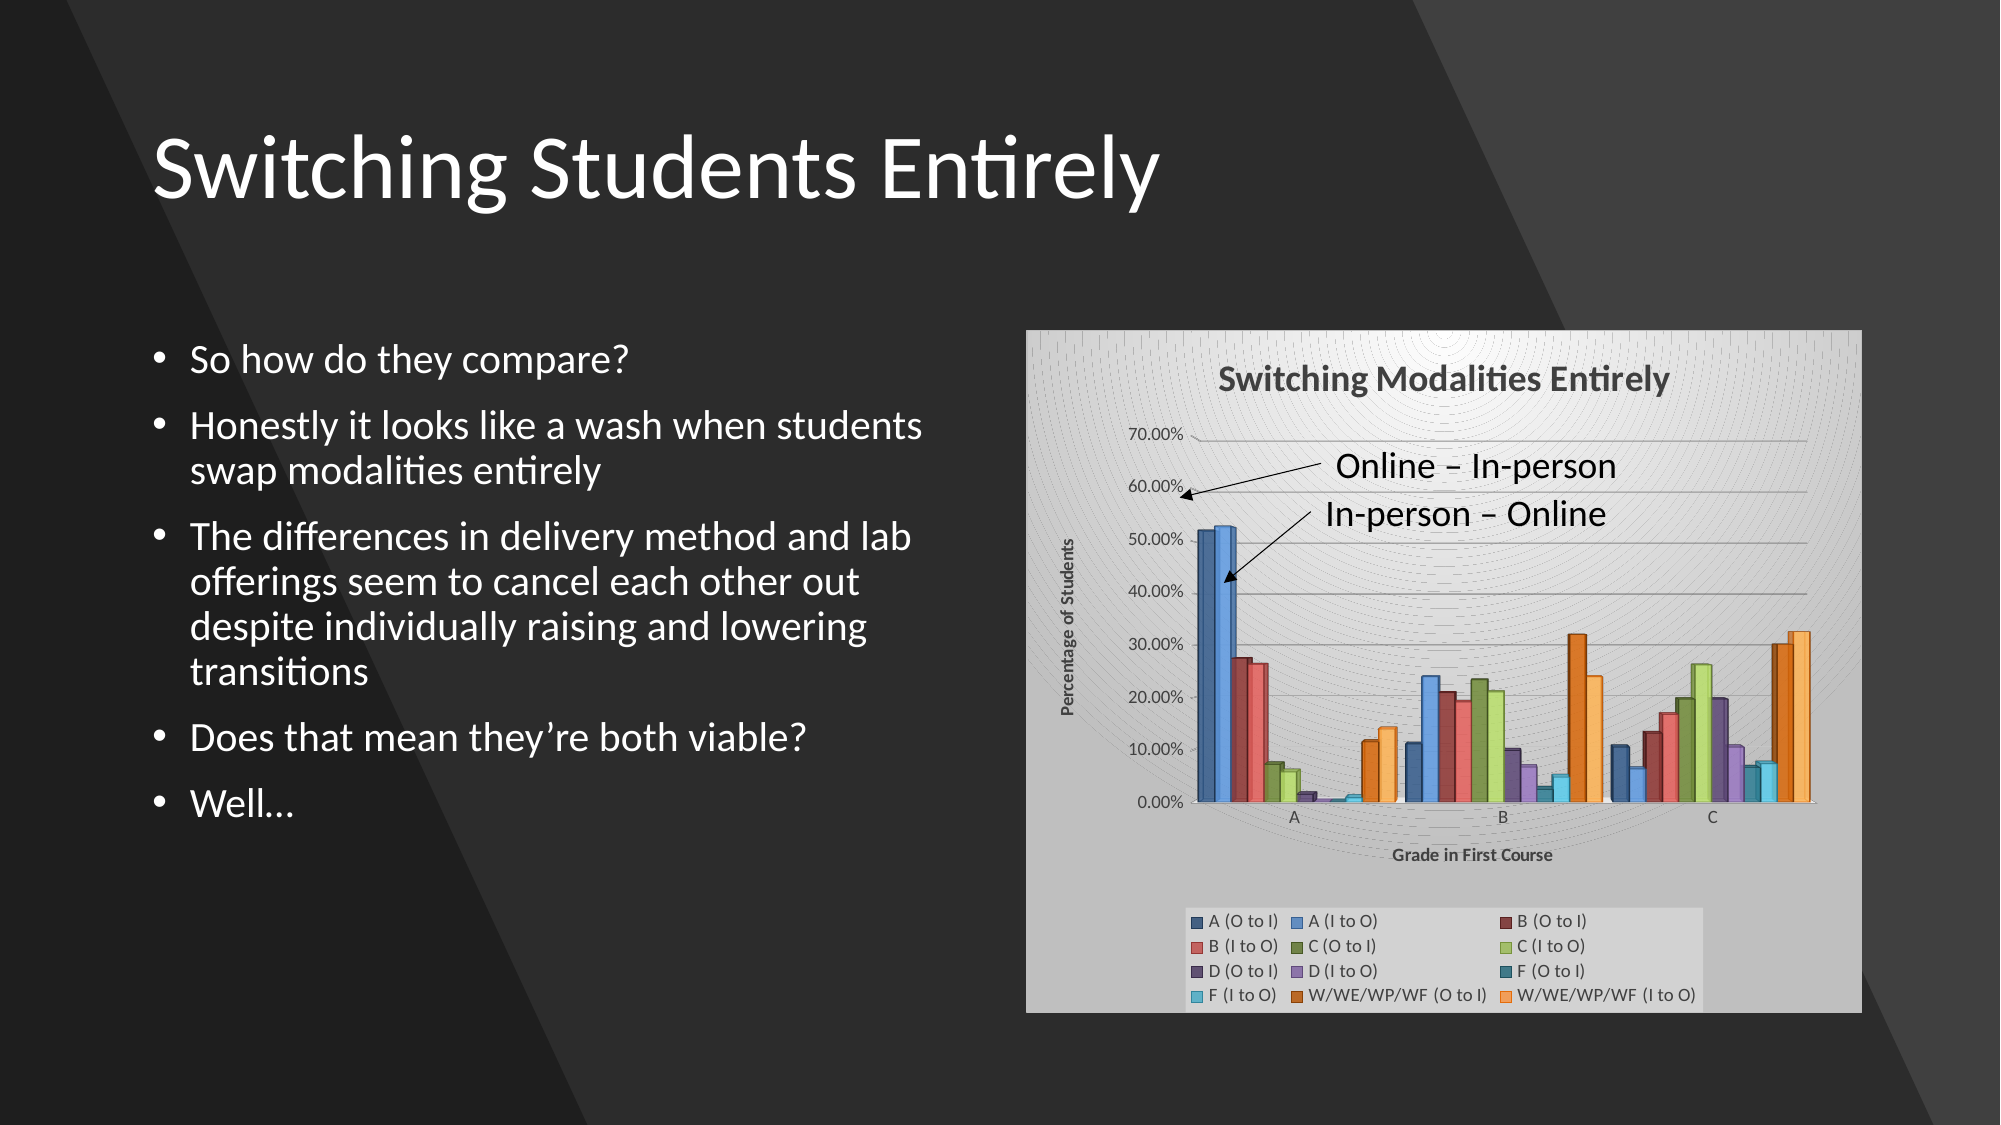

# Switching Students Entirely
So how do they compare?
Honestly it looks like a wash when students swap modalities entirely
The differences in delivery method and lab offerings seem to cancel each other out despite individually raising and lowering transitions
Does that mean they’re both viable?
Well…

[unsupported chart]

Online – In-person
In-person – Online